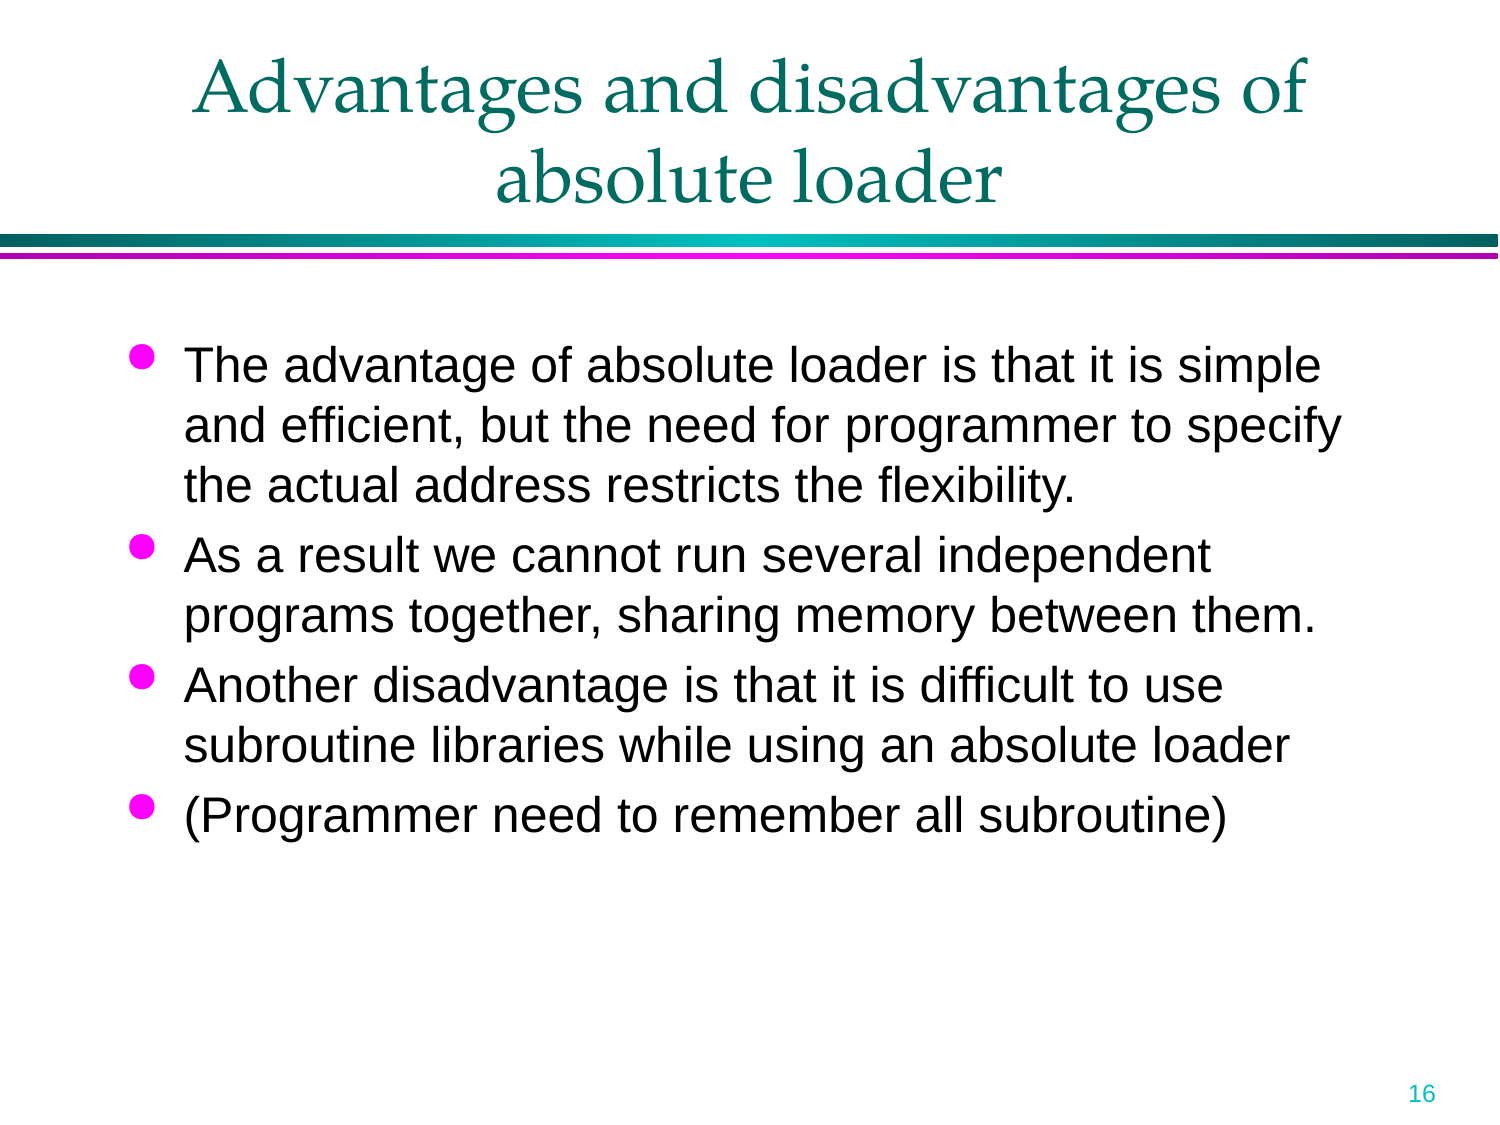

Advantages and disadvantages of absolute loader
The advantage of absolute loader is that it is simple and efficient, but the need for programmer to specify the actual address restricts the flexibility.
As a result we cannot run several independent programs together, sharing memory between them.
Another disadvantage is that it is difficult to use subroutine libraries while using an absolute loader
(Programmer need to remember all subroutine)